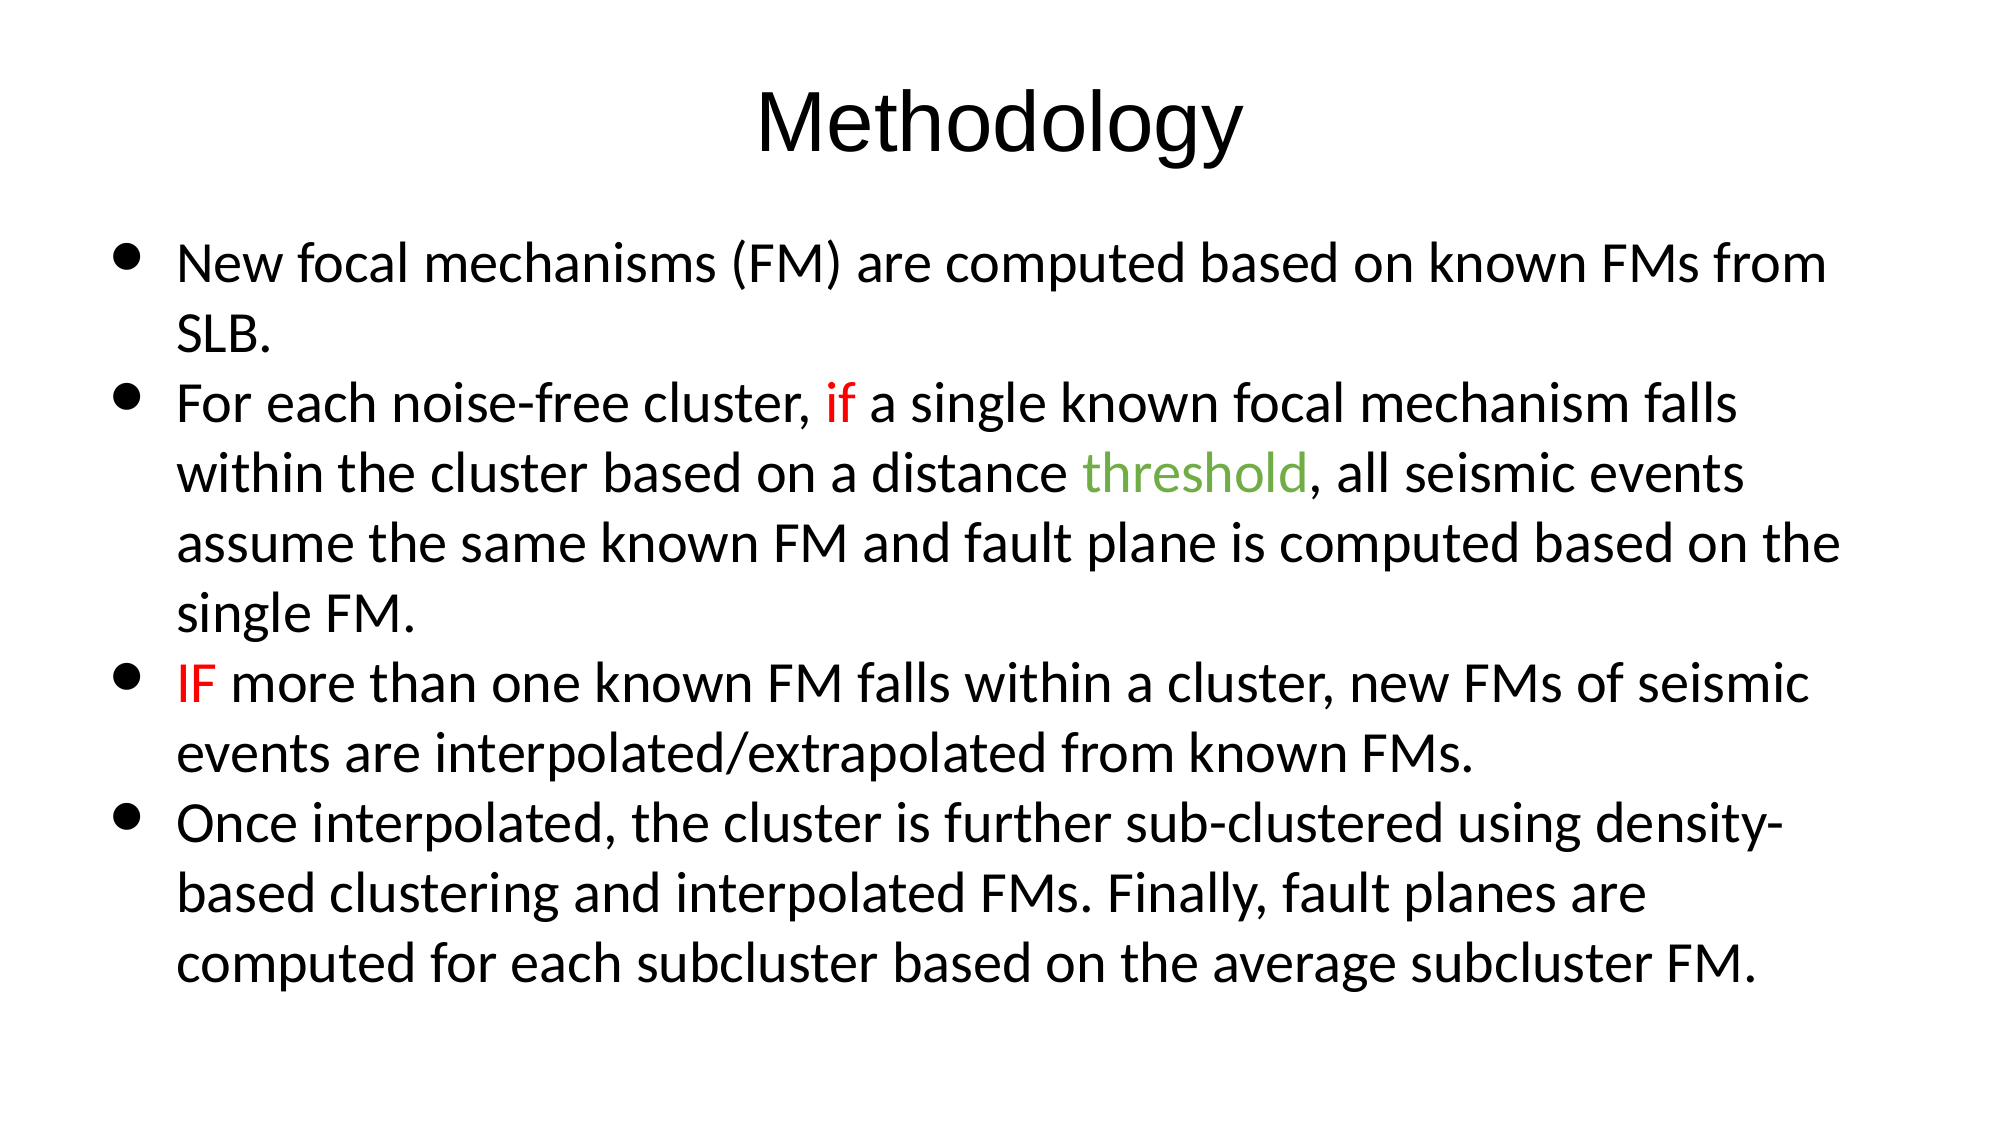

# Methodology
New focal mechanisms (FM) are computed based on known FMs from SLB.
For each noise-free cluster, if a single known focal mechanism falls within the cluster based on a distance threshold, all seismic events assume the same known FM and fault plane is computed based on the single FM.
IF more than one known FM falls within a cluster, new FMs of seismic events are interpolated/extrapolated from known FMs.
Once interpolated, the cluster is further sub-clustered using density-based clustering and interpolated FMs. Finally, fault planes are computed for each subcluster based on the average subcluster FM.